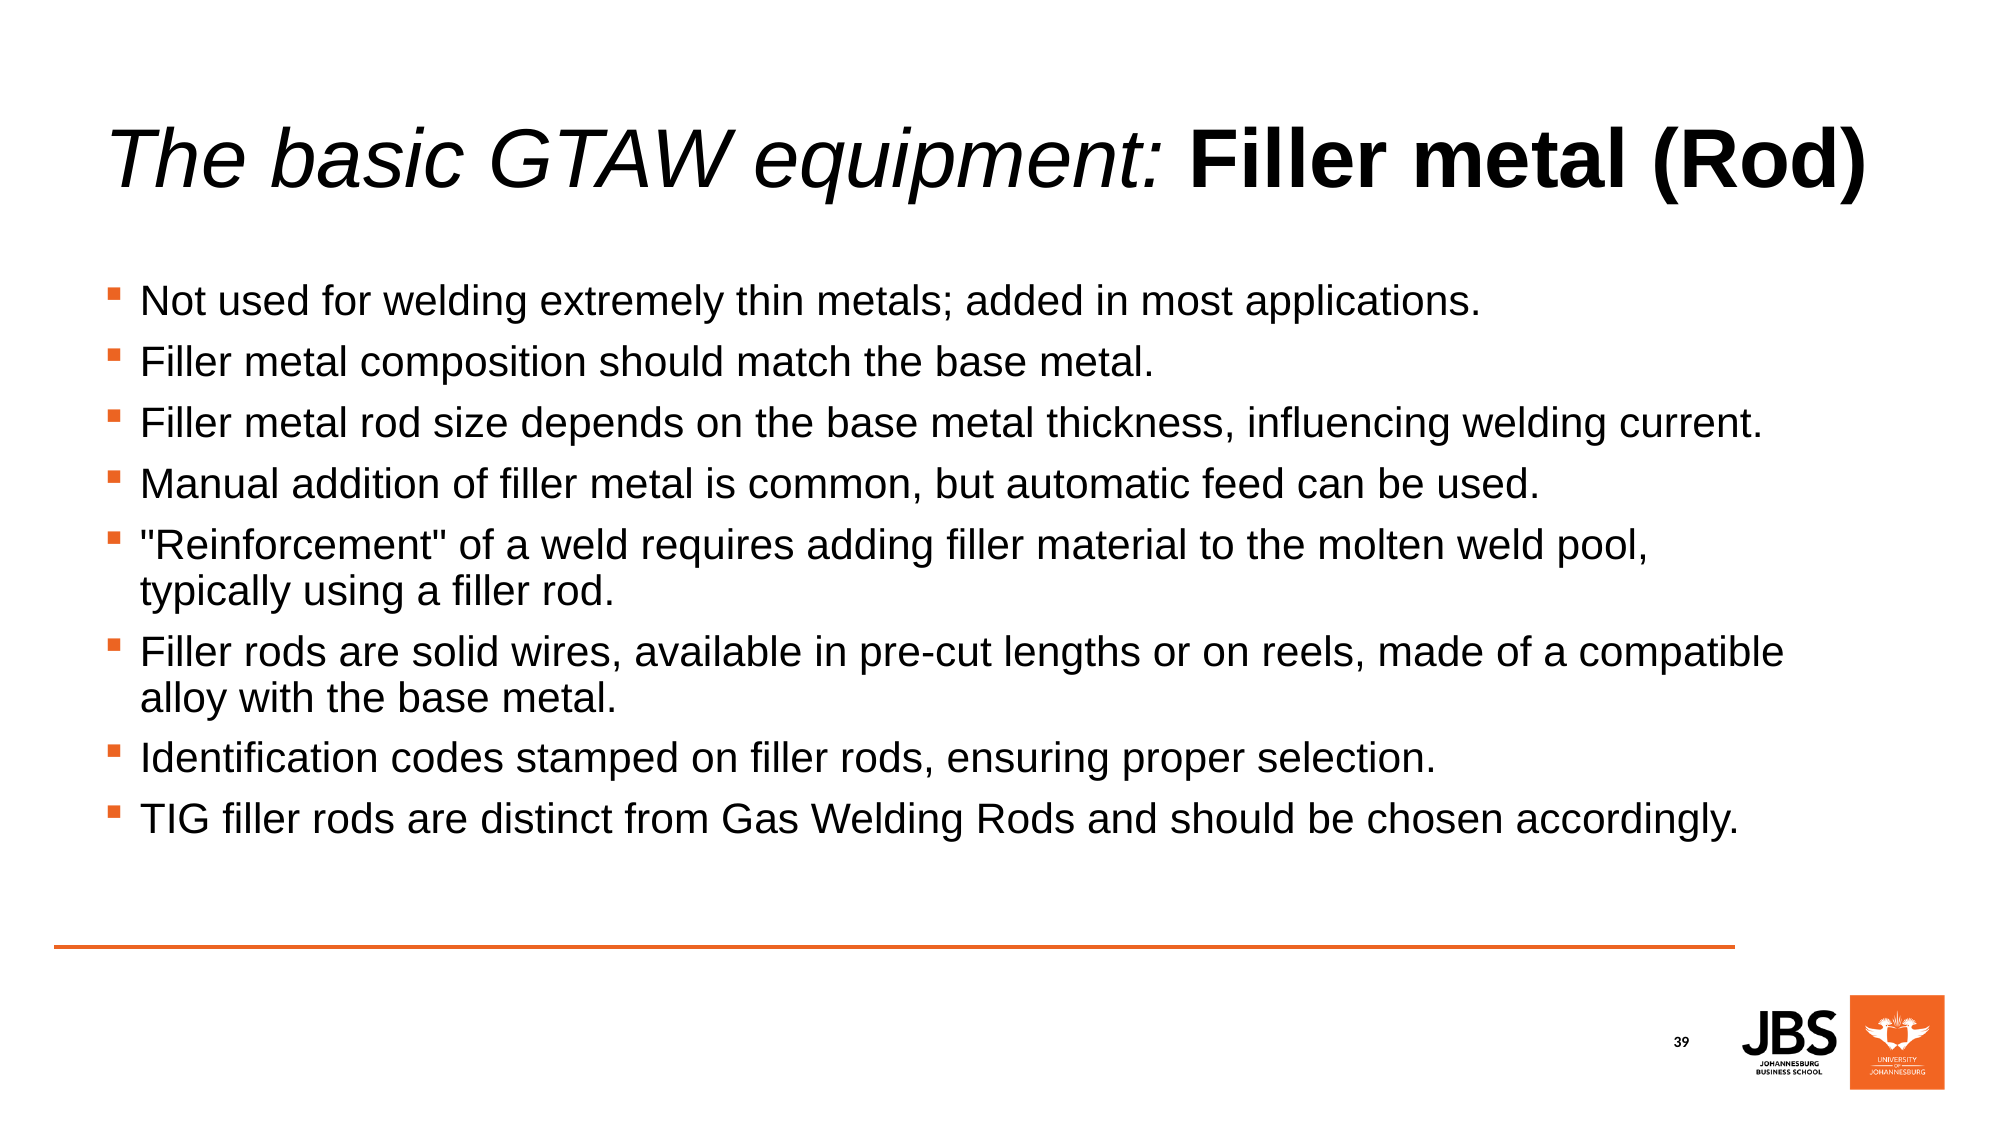

# The basic GTAW equipment: Filler metal (Rod)

Not used for welding extremely thin metals; added in most applications.
Filler metal composition should match the base metal.
Filler metal rod size depends on the base metal thickness, influencing welding current.
Manual addition of filler metal is common, but automatic feed can be used.
"Reinforcement" of a weld requires adding filler material to the molten weld pool, typically using a filler rod.
Filler rods are solid wires, available in pre-cut lengths or on reels, made of a compatible alloy with the base metal.
Identification codes stamped on filler rods, ensuring proper selection.
TIG filler rods are distinct from Gas Welding Rods and should be chosen accordingly.